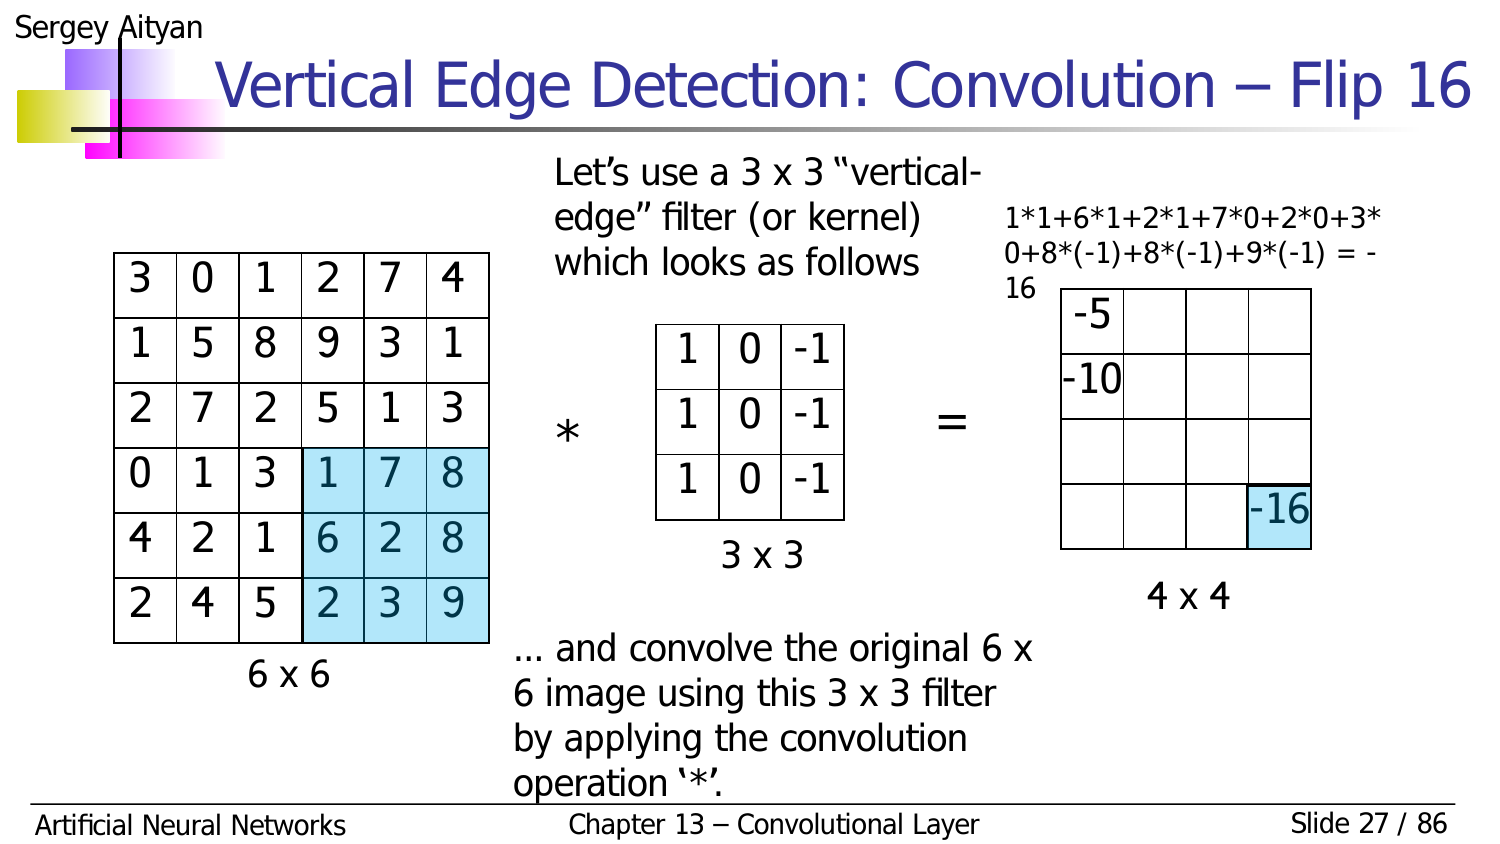

# Vertical Edge Detection: Convolution – Flip 16
Let’s use a 3 x 3 “vertical-edge” filter (or kernel) which looks as follows
1*1+6*1+2*1+7*0+2*0+3*0+8*(-1)+8*(-1)+9*(-1) = -16
| 3 | 0 | 1 | 2 | 7 | 4 |
| --- | --- | --- | --- | --- | --- |
| 1 | 5 | 8 | 9 | 3 | 1 |
| 2 | 7 | 2 | 5 | 1 | 3 |
| 0 | 1 | 3 | 1 | 7 | 8 |
| 4 | 2 | 1 | 6 | 2 | 8 |
| 2 | 4 | 5 | 2 | 3 | 9 |
| -5 |  |  |  |
| --- | --- | --- | --- |
| -10 |  |  |  |
|  |  |  |  |
|  |  |  | -16 |
| 1 | 0 | -1 |
| --- | --- | --- |
| 1 | 0 | -1 |
| 1 | 0 | -1 |
=
*

3 x 3
4 x 4
… and convolve the original 6 x 6 image using this 3 x 3 filter by applying the convolution operation ‘*’.
6 x 6